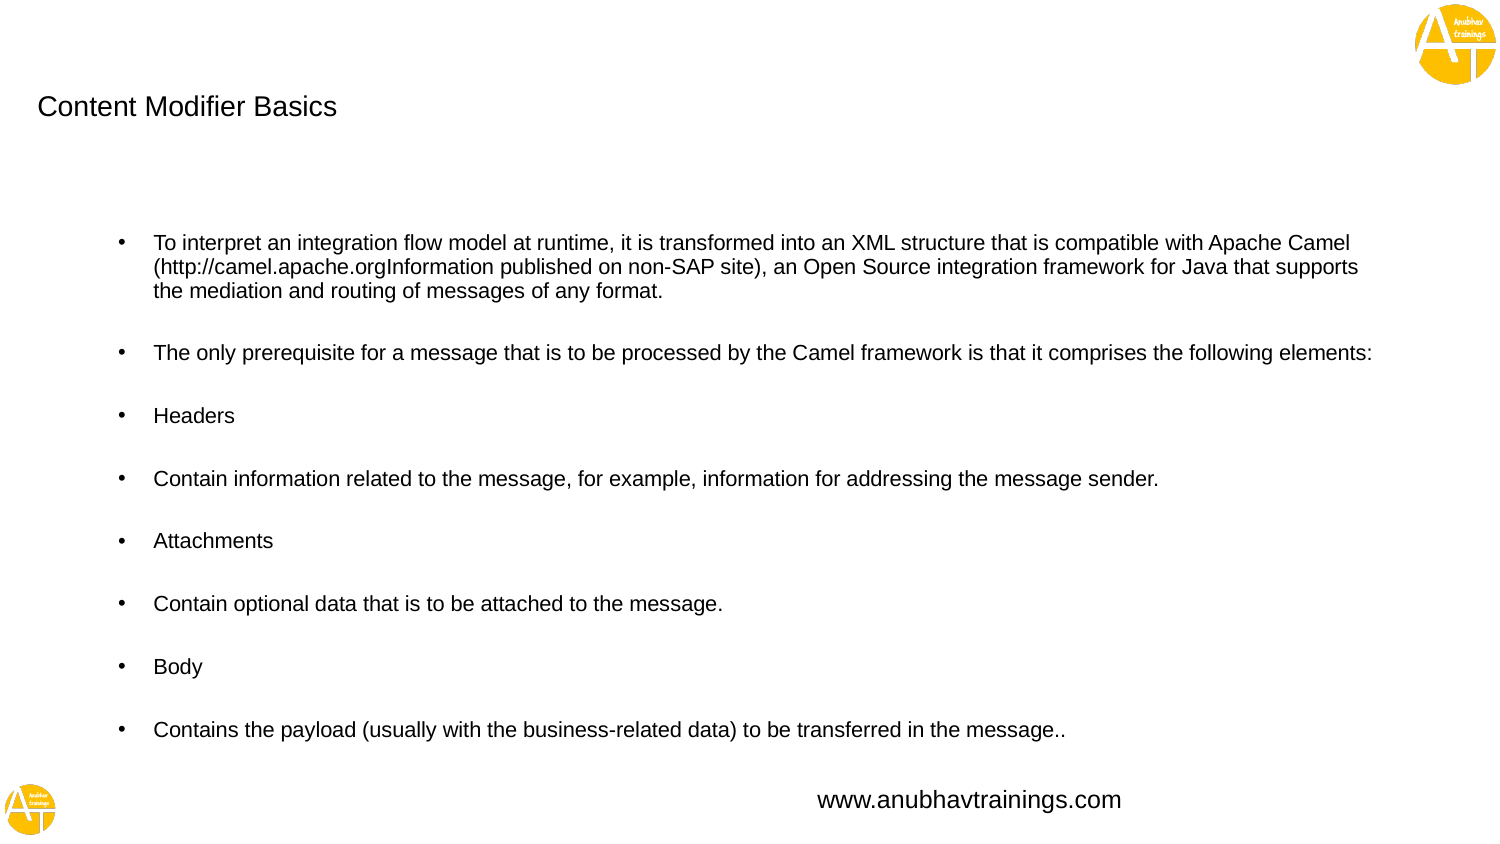

# Content Modifier Basics
To interpret an integration flow model at runtime, it is transformed into an XML structure that is compatible with Apache Camel (http://camel.apache.orgInformation published on non-SAP site), an Open Source integration framework for Java that supports the mediation and routing of messages of any format.

The only prerequisite for a message that is to be processed by the Camel framework is that it comprises the following elements:

Headers

Contain information related to the message, for example, information for addressing the message sender.

Attachments

Contain optional data that is to be attached to the message.

Body

Contains the payload (usually with the business-related data) to be transferred in the message..